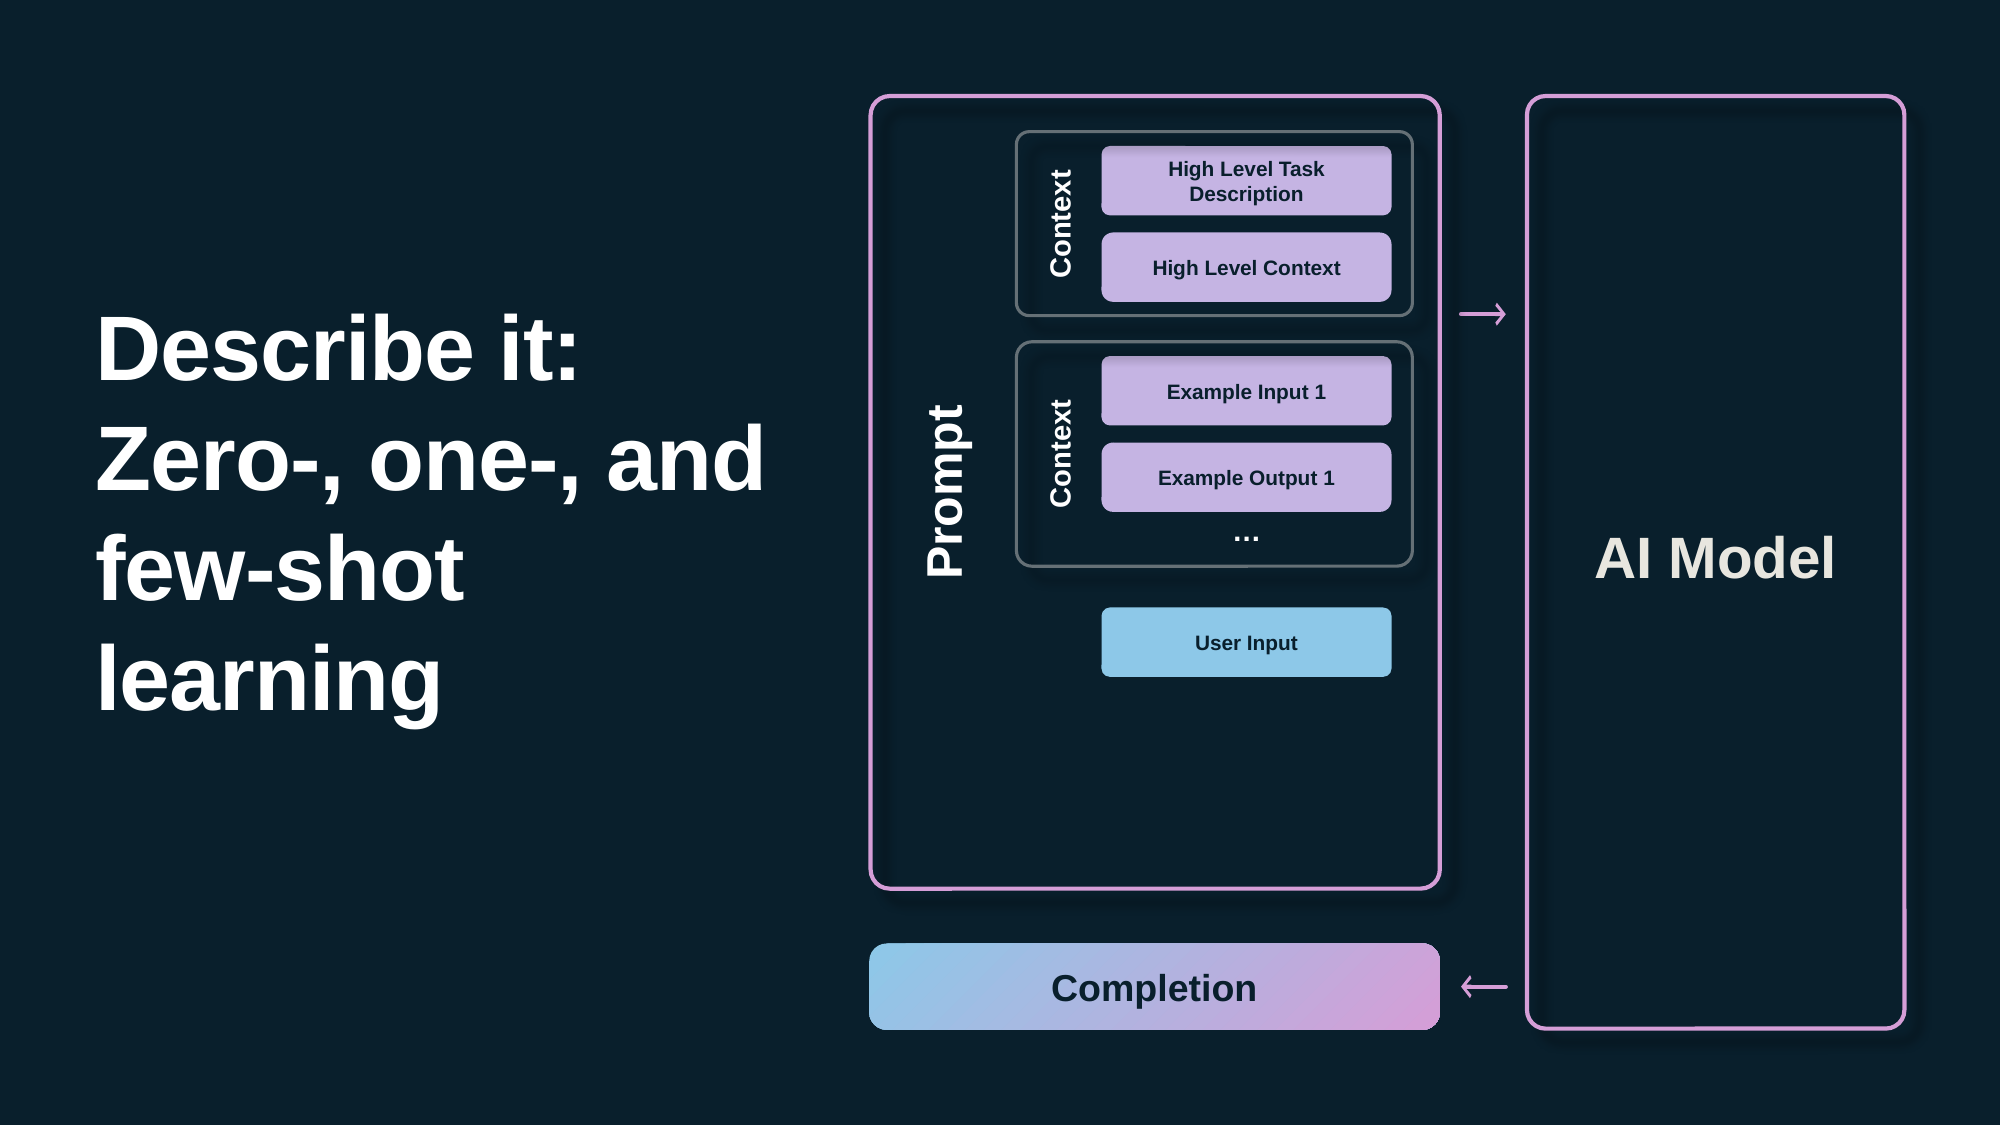

High Level Task Description
Context
High Level Context

Example Input 1
Describe it: Zero-, one-, and few-shot learning
Context
Example Output 1
Prompt
…
AI Model
User Input
Completion